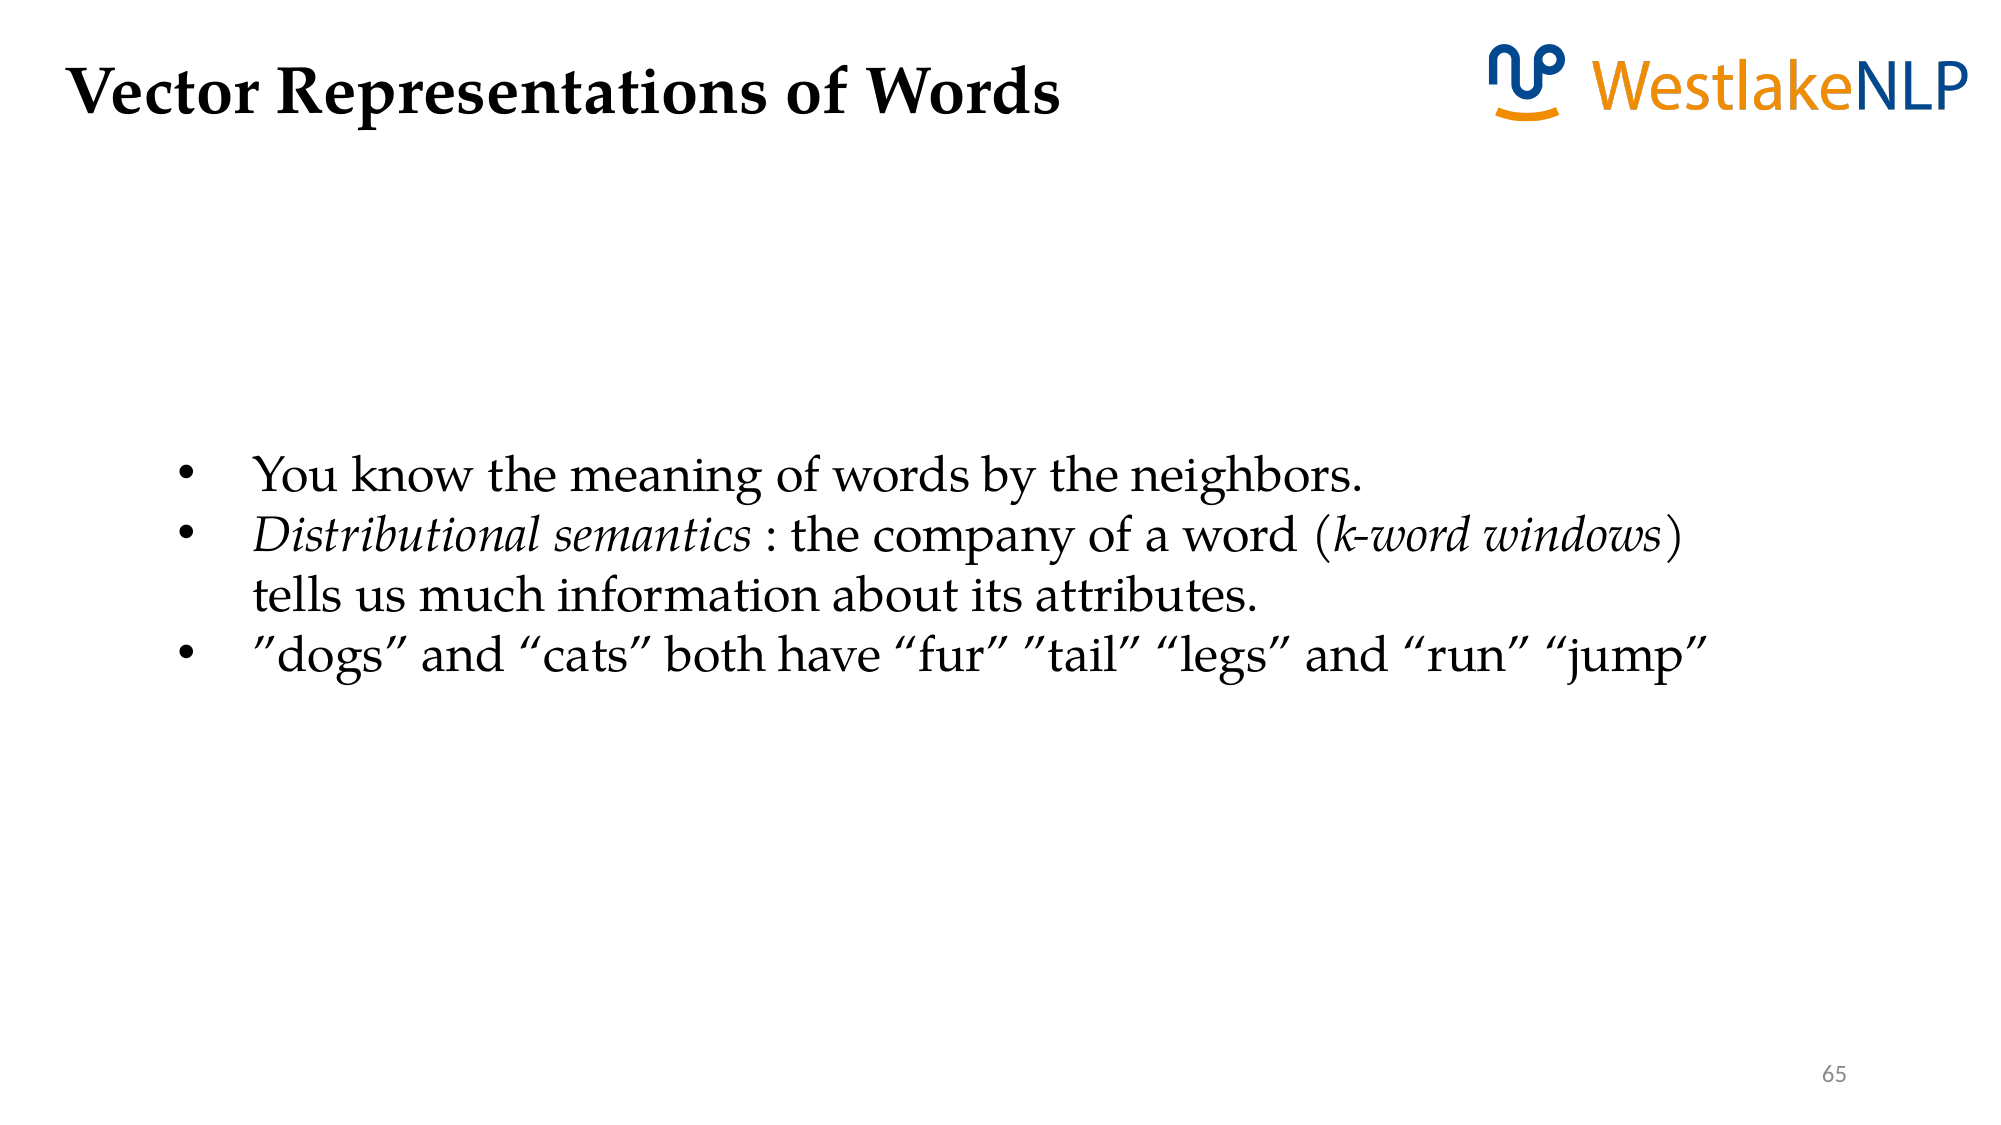

Vector Representations of Words
You know the meaning of words by the neighbors.
Distributional semantics : the company of a word (k-word windows) tells us much information about its attributes.
”dogs” and “cats” both have “fur” ”tail” “legs” and “run” “jump”

65